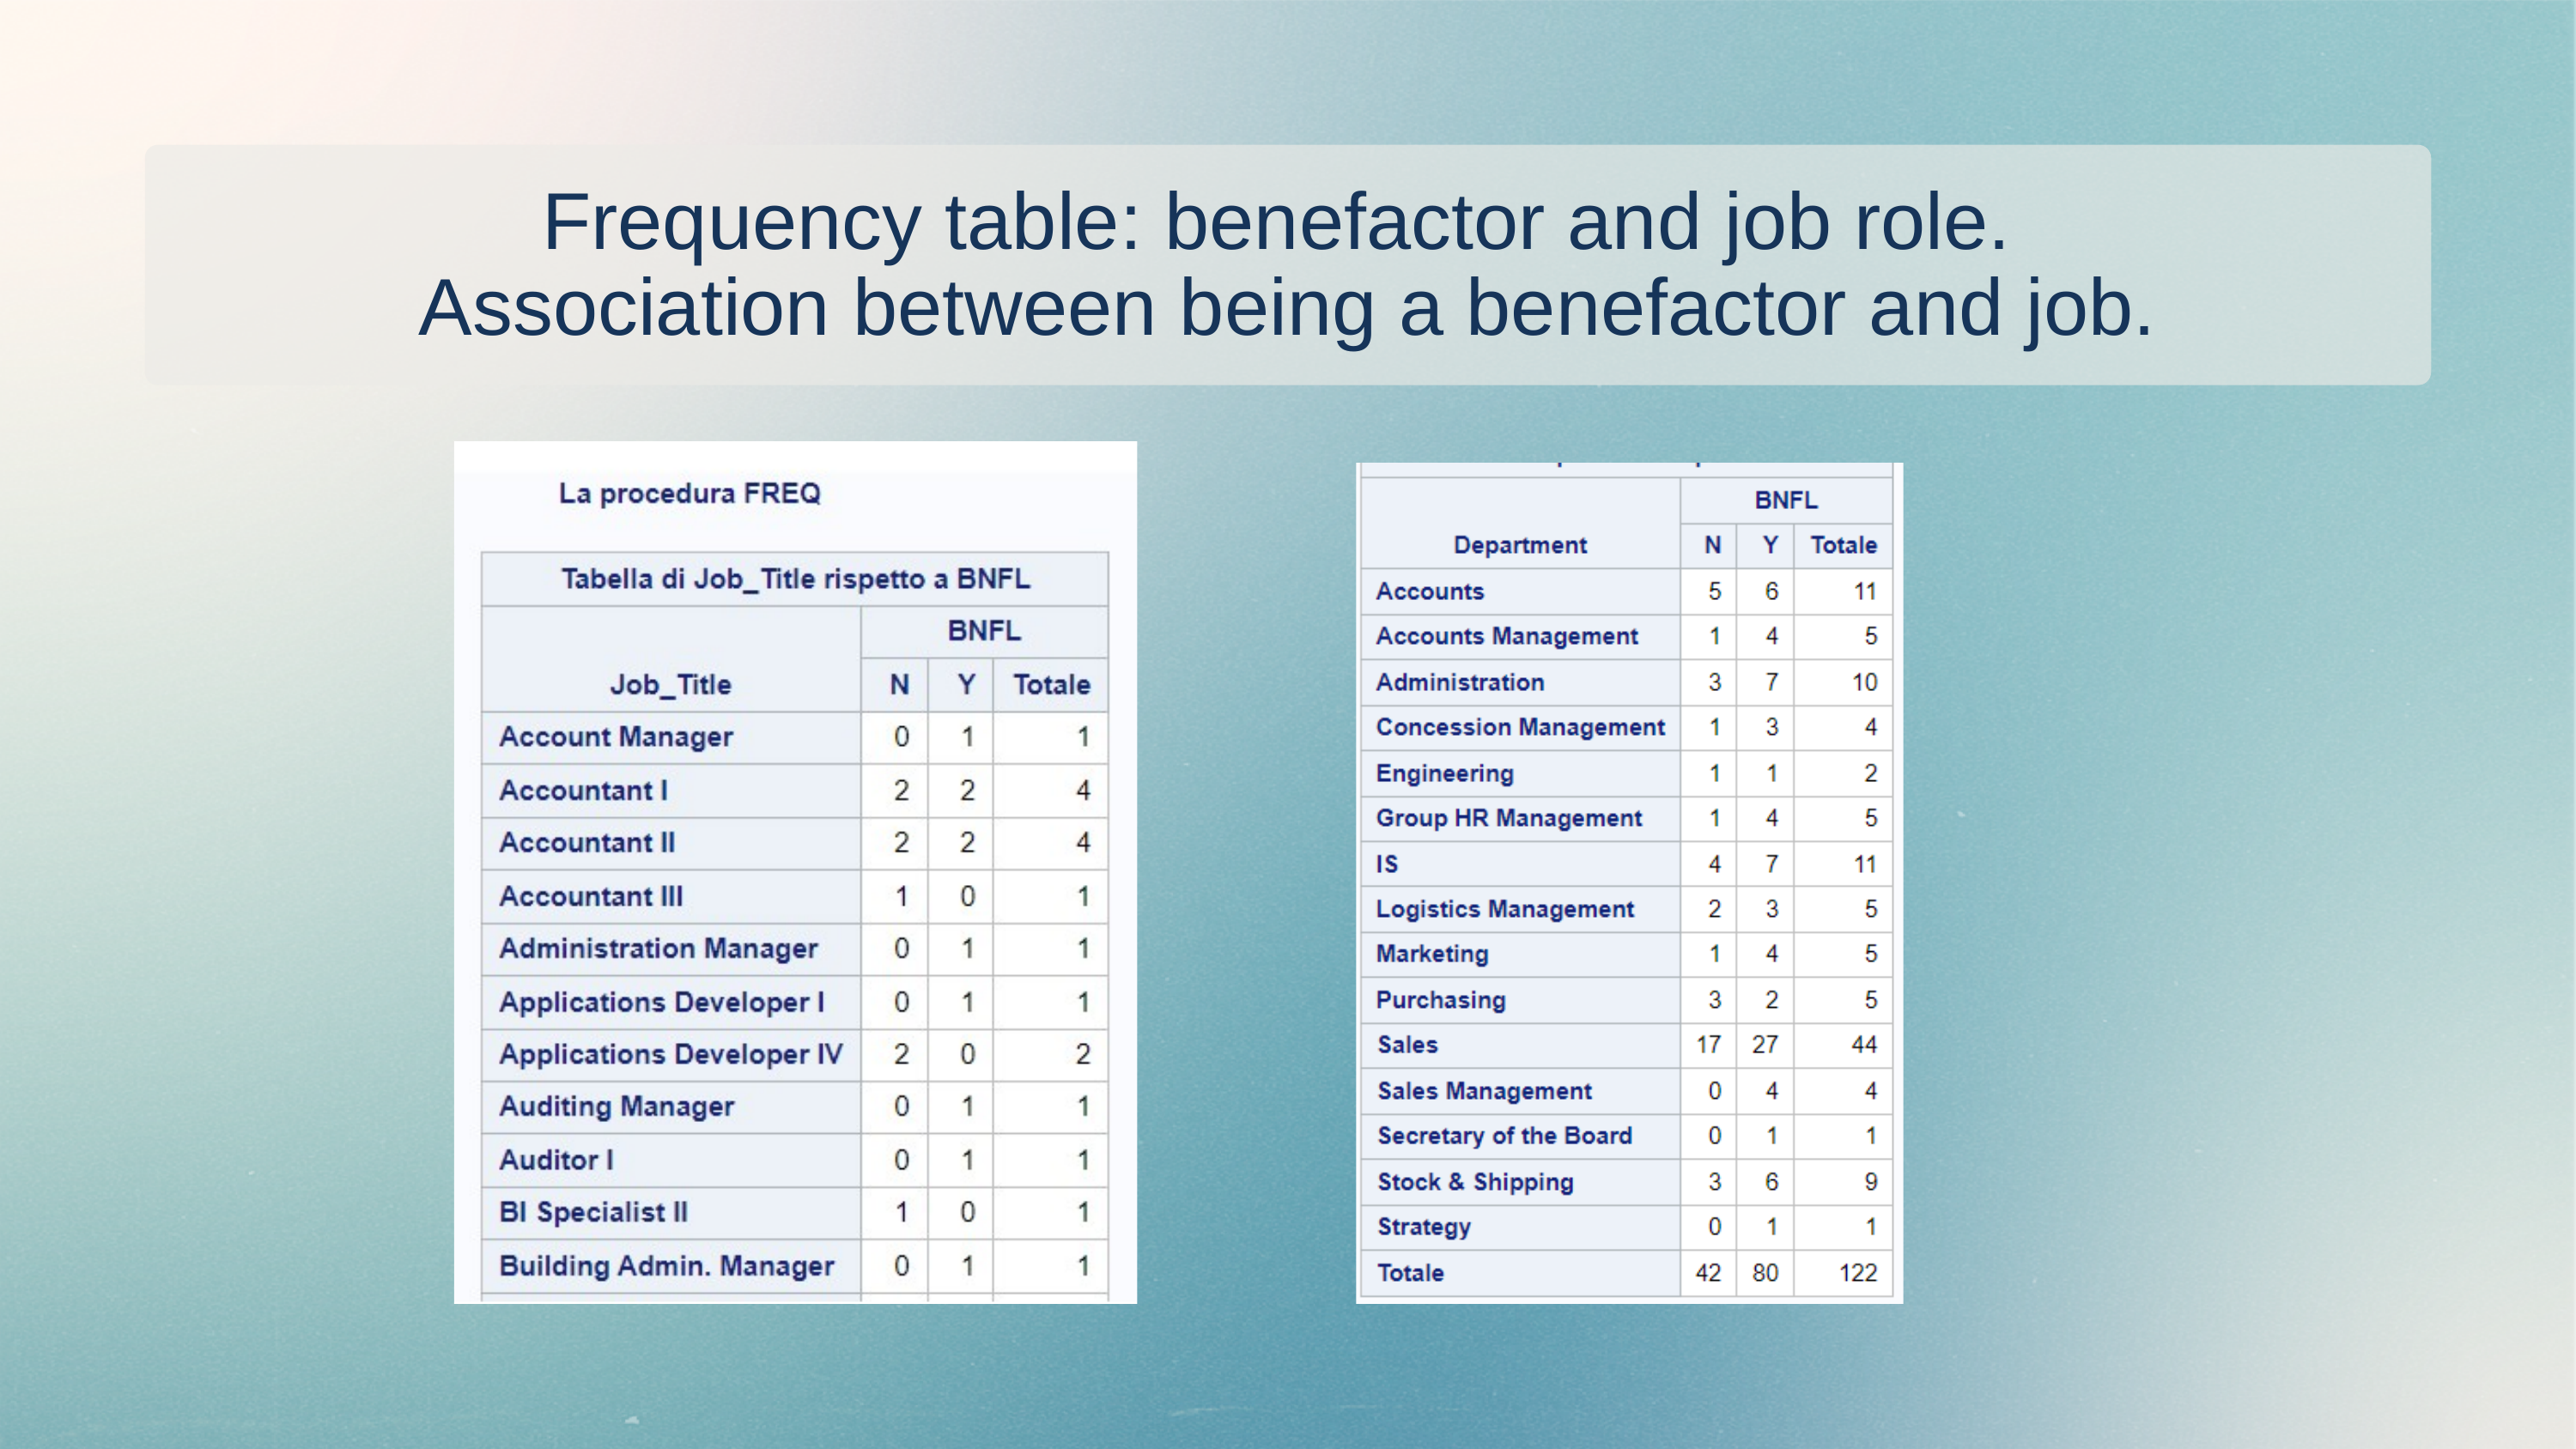

Frequency table: benefactor and job role.
Association between being a benefactor and job.